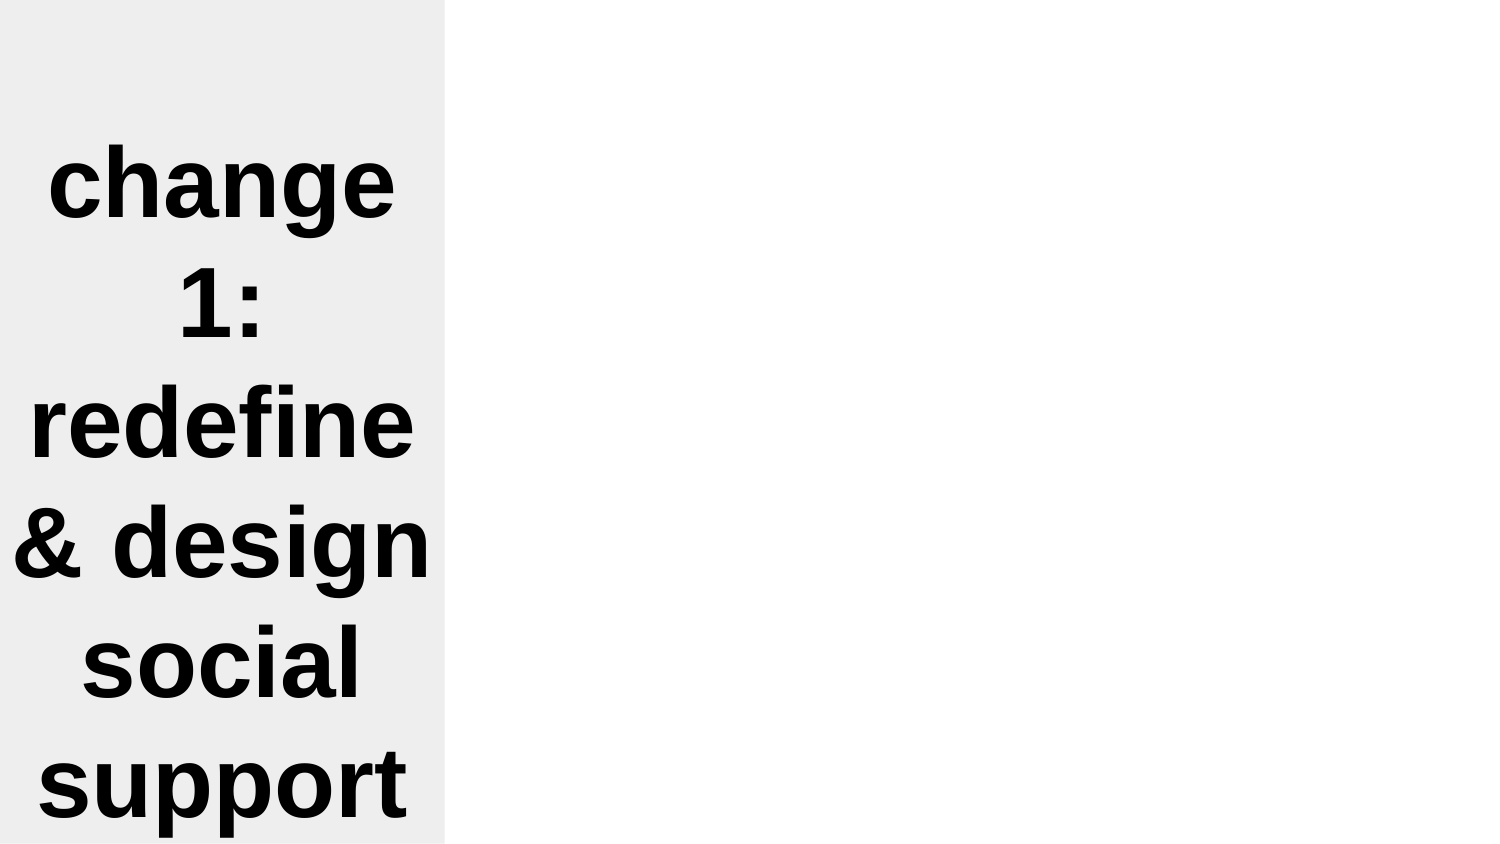

change 1: redefine & design social support